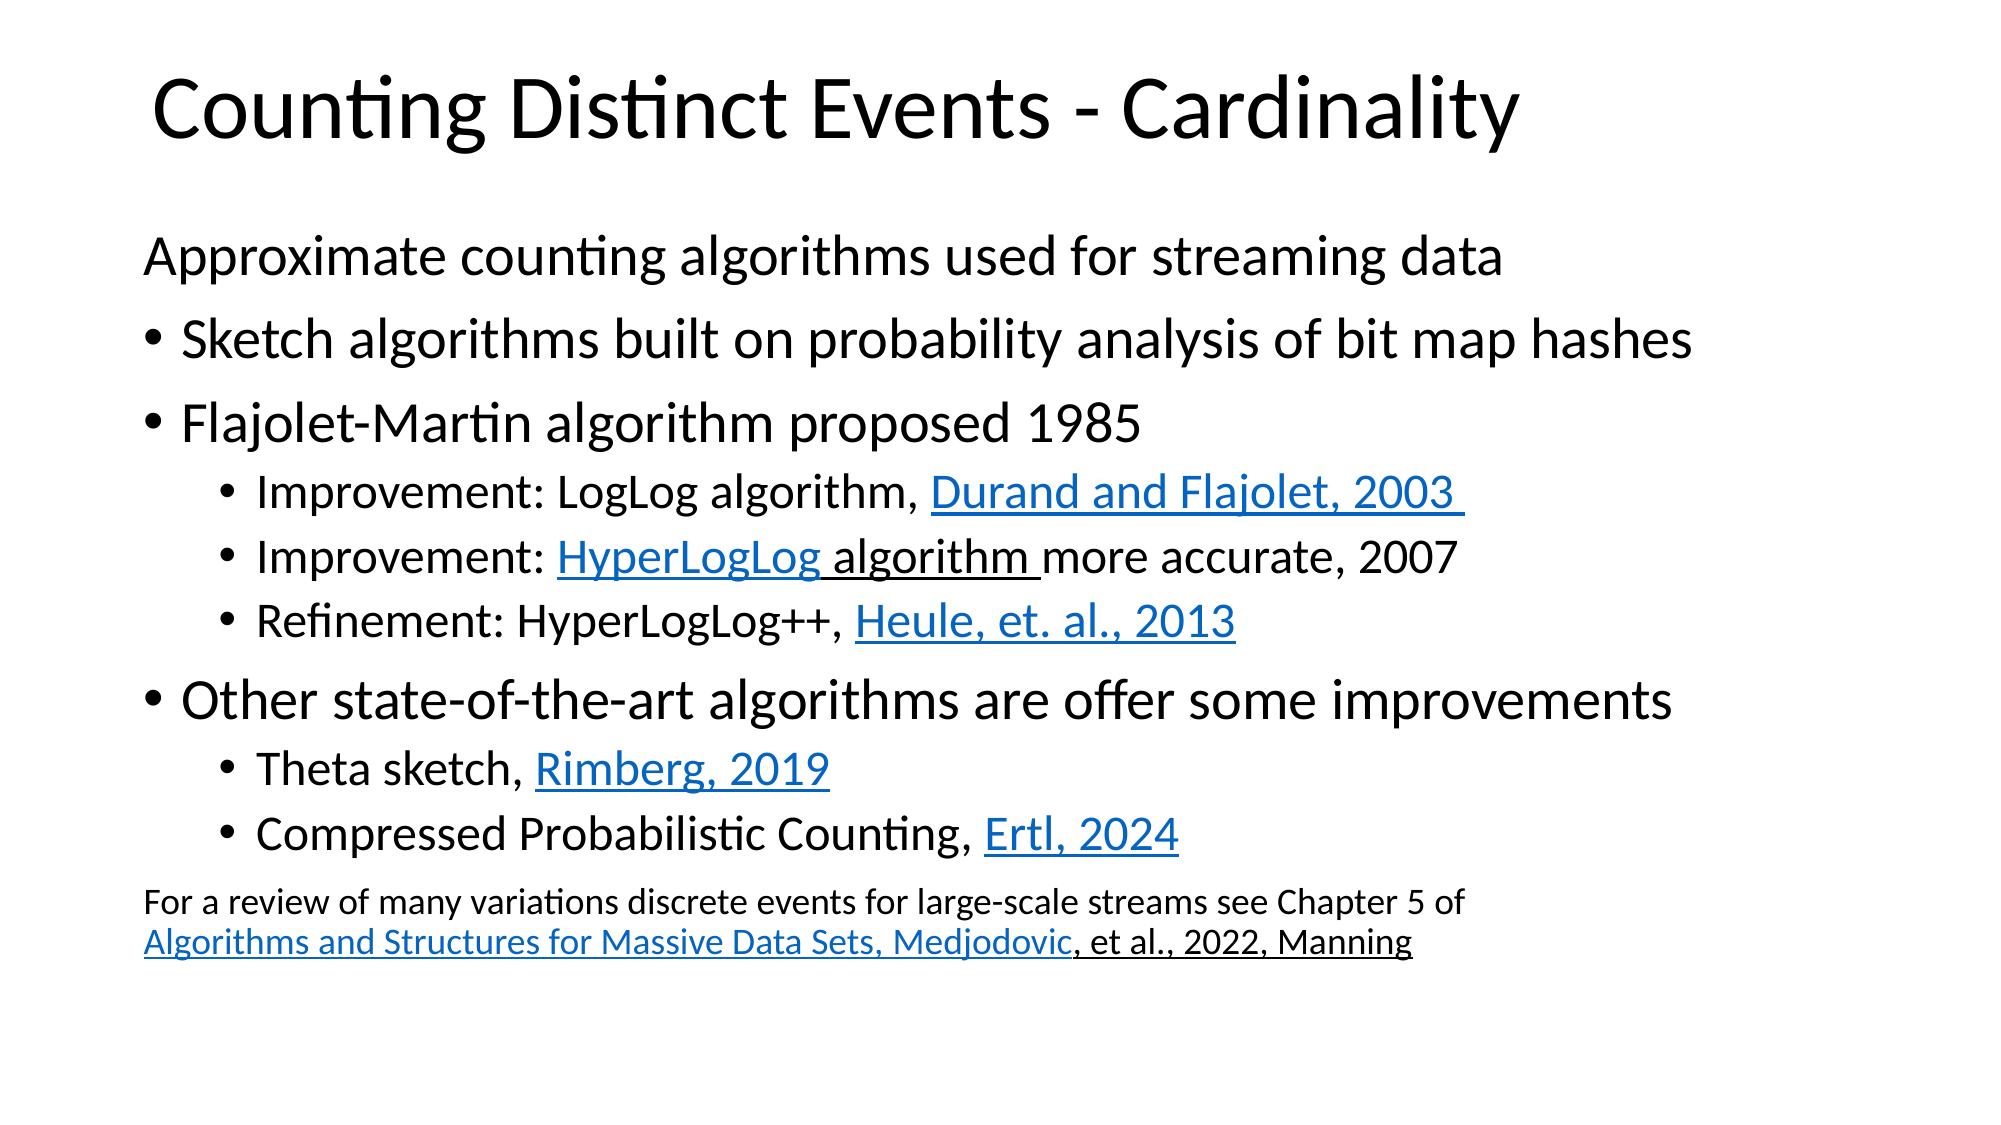

Counting Distinct Events - Cardinality
Approximate counting algorithms used for streaming data
Sketch algorithms built on probability analysis of bit map hashes
Flajolet-Martin algorithm proposed 1985
Improvement: LogLog algorithm, Durand and Flajolet, 2003
Improvement: HyperLogLog algorithm more accurate, 2007
Refinement: HyperLogLog++, Heule, et. al., 2013
Other state-of-the-art algorithms are offer some improvements
Theta sketch, Rimberg, 2019
Compressed Probabilistic Counting, Ertl, 2024
For a review of many variations discrete events for large-scale streams see Chapter 5 of Algorithms and Structures for Massive Data Sets, Medjodovic, et al., 2022, Manning